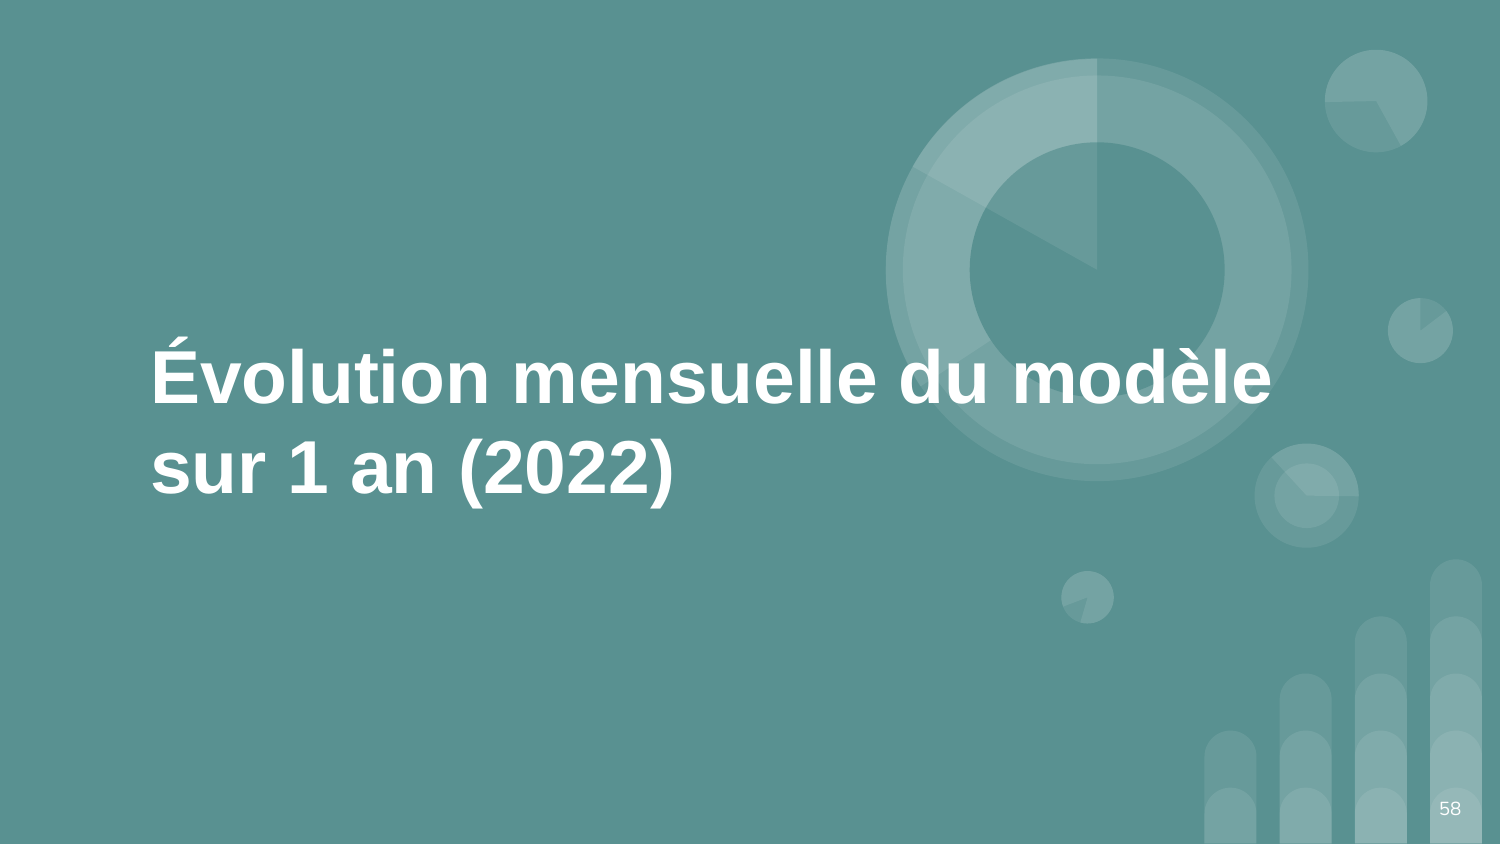

# Évolution mensuelle du modèle sur 1 an (2022)
58